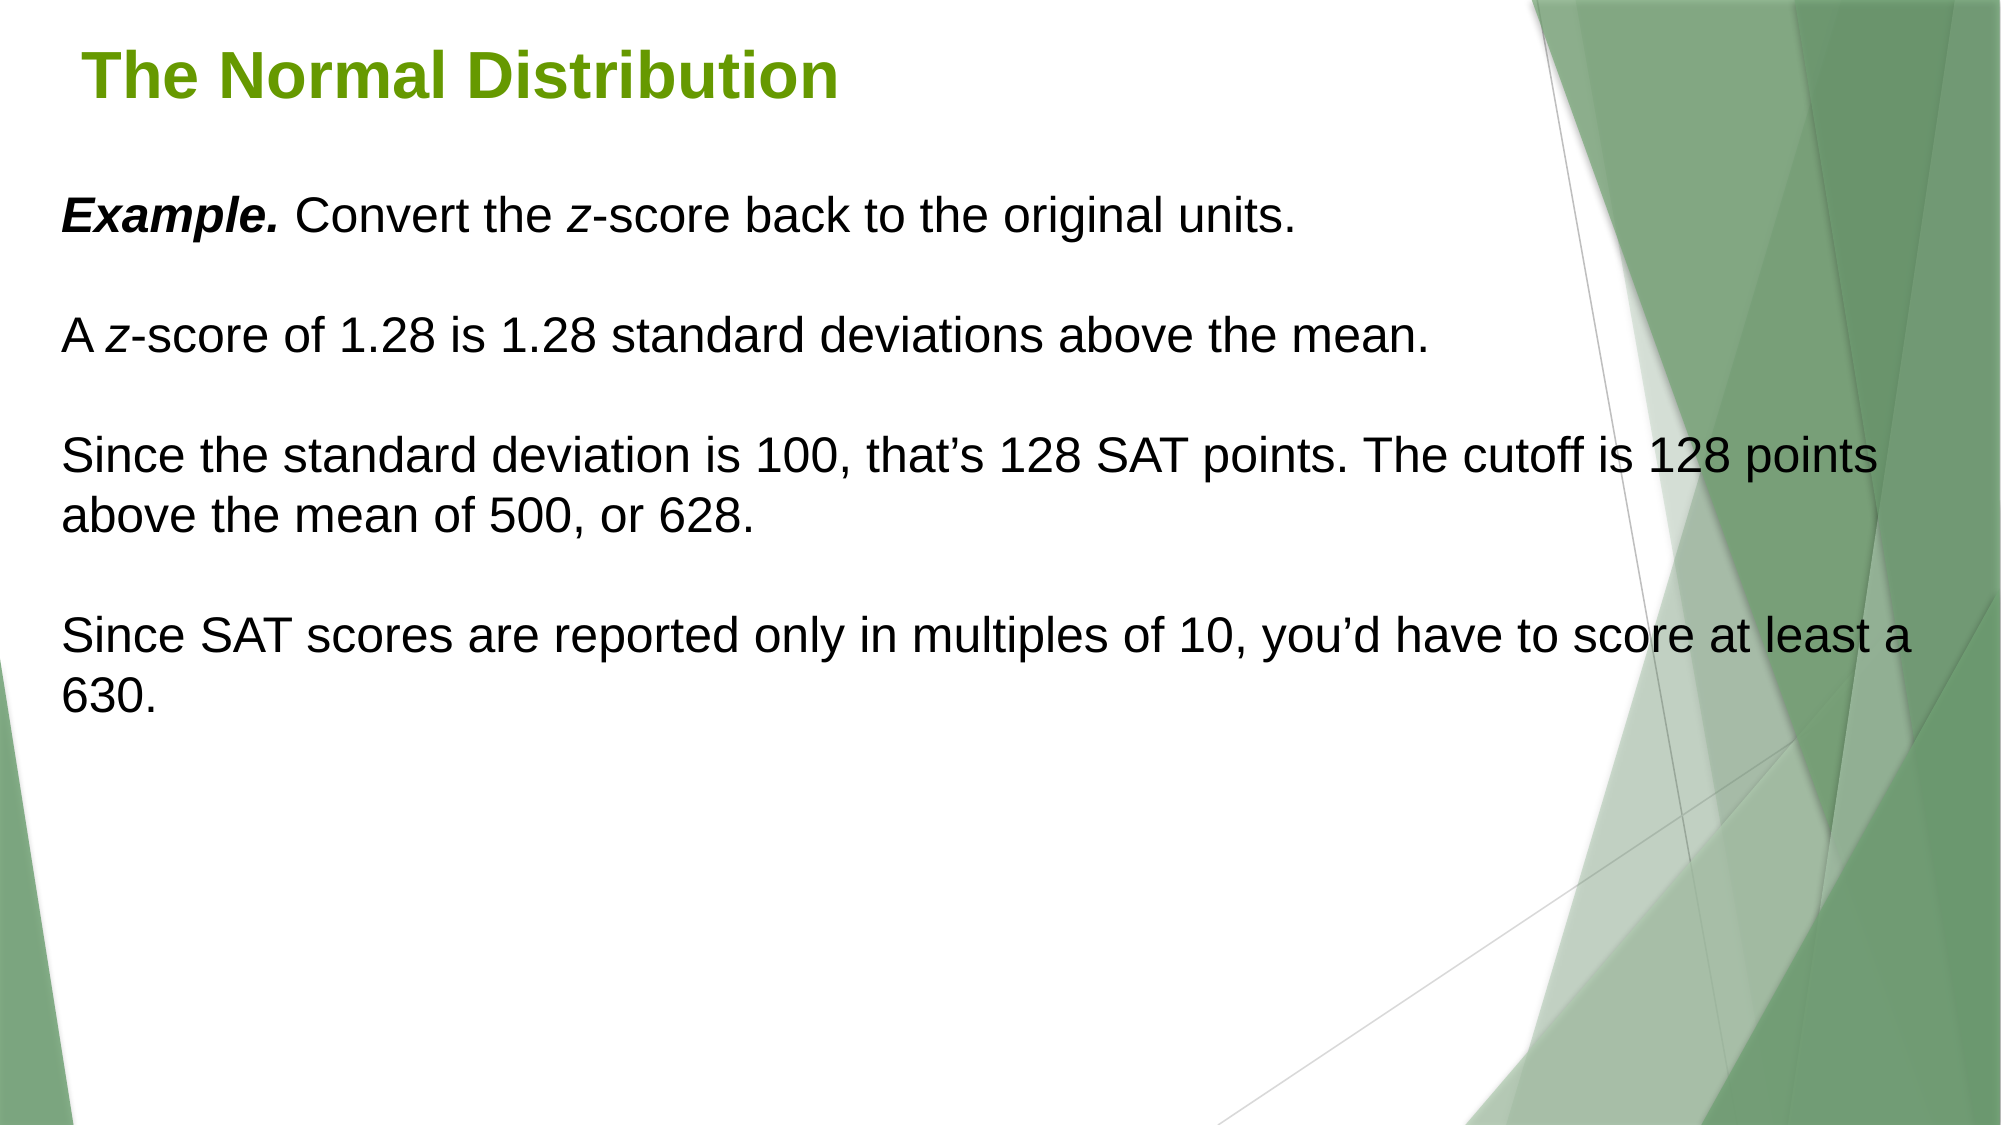

The Normal Distribution
Example. Convert the z-score back to the original units.

A z-score of 1.28 is 1.28 standard deviations above the mean.

Since the standard deviation is 100, that’s 128 SAT points. The cutoff is 128 points above the mean of 500, or 628.

Since SAT scores are reported only in multiples of 10, you’d have to score at least a 630.